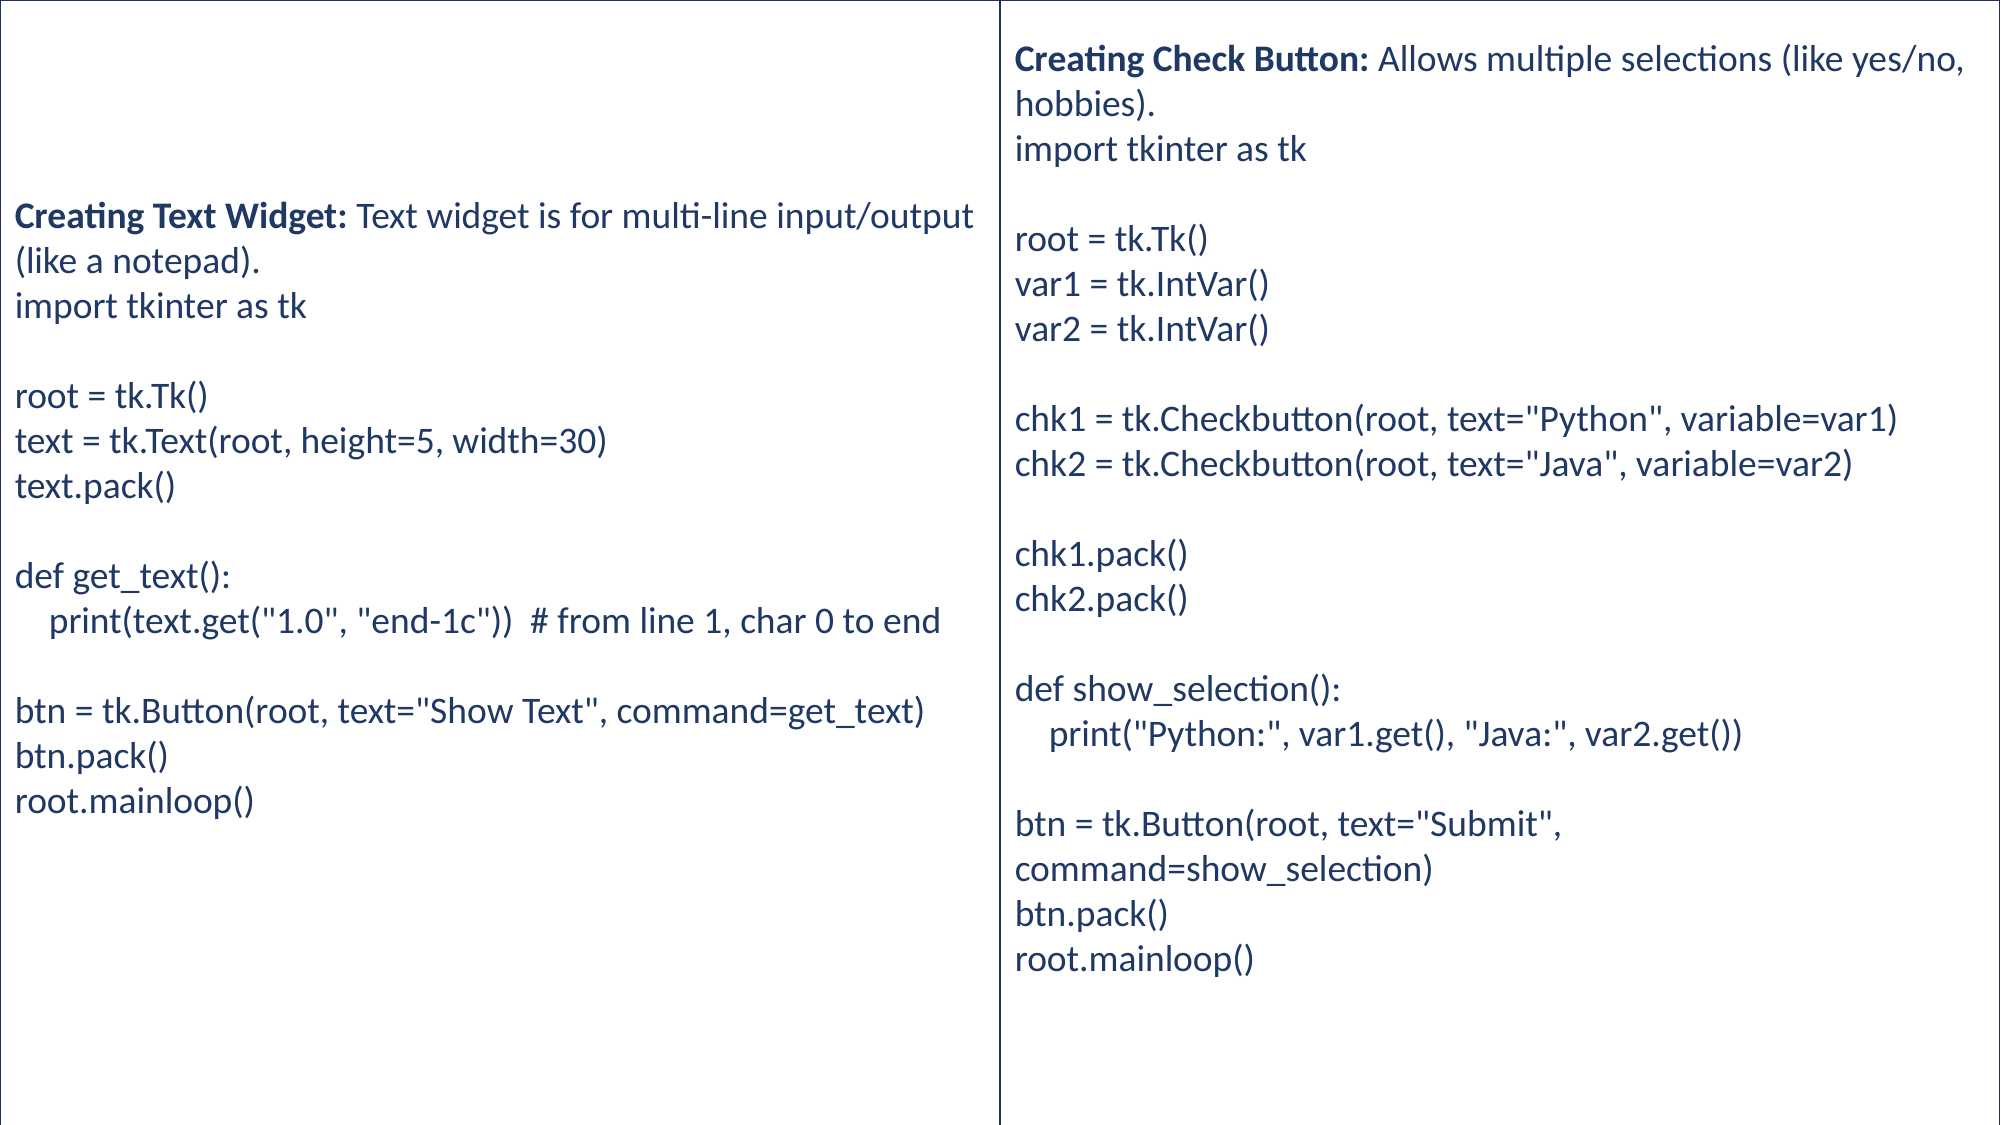

Creating Text Widget: Text widget is for multi-line input/output (like a notepad).
import tkinter as tk

root = tk.Tk()
text = tk.Text(root, height=5, width=30)
text.pack()

def get_text():
    print(text.get("1.0", "end-1c"))  # from line 1, char 0 to end

btn = tk.Button(root, text="Show Text", command=get_text)
btn.pack()
root.mainloop()

Creating Check Button: Allows multiple selections (like yes/no, hobbies).
import tkinter as tk

root = tk.Tk()
var1 = tk.IntVar()
var2 = tk.IntVar()

chk1 = tk.Checkbutton(root, text="Python", variable=var1)
chk2 = tk.Checkbutton(root, text="Java", variable=var2)

chk1.pack()
chk2.pack()

def show_selection():
    print("Python:", var1.get(), "Java:", var2.get())

btn = tk.Button(root, text="Submit", command=show_selection)
btn.pack()
root.mainloop()